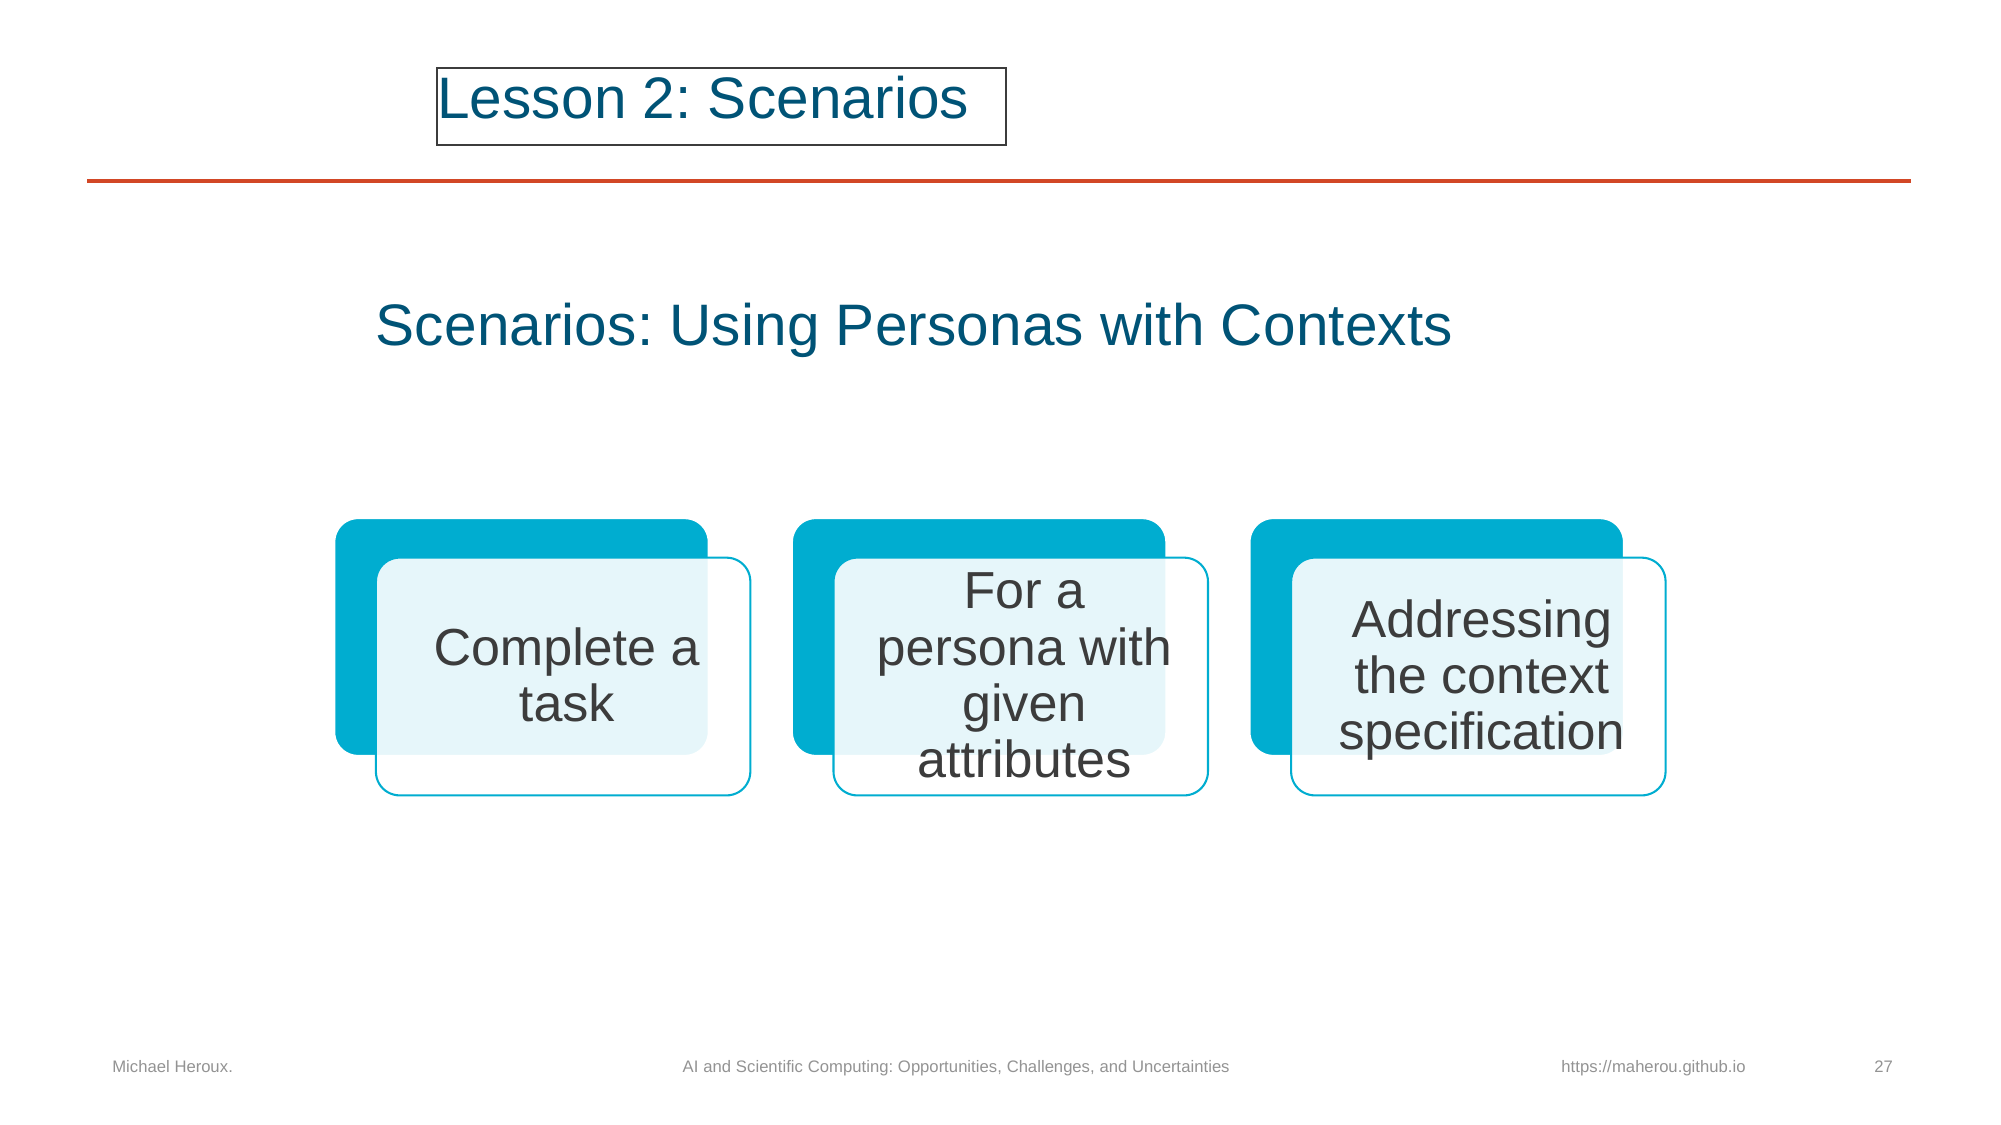

Lesson 2: Scenarios
Scenarios: Using Personas with Contexts
Complete a task
For a persona with given attributes
Addressing the context specification
      Michael Heroux.
AI and Scientific Computing: Opportunities, Challenges, and Uncertainties
 https://maherou.github.io                           27